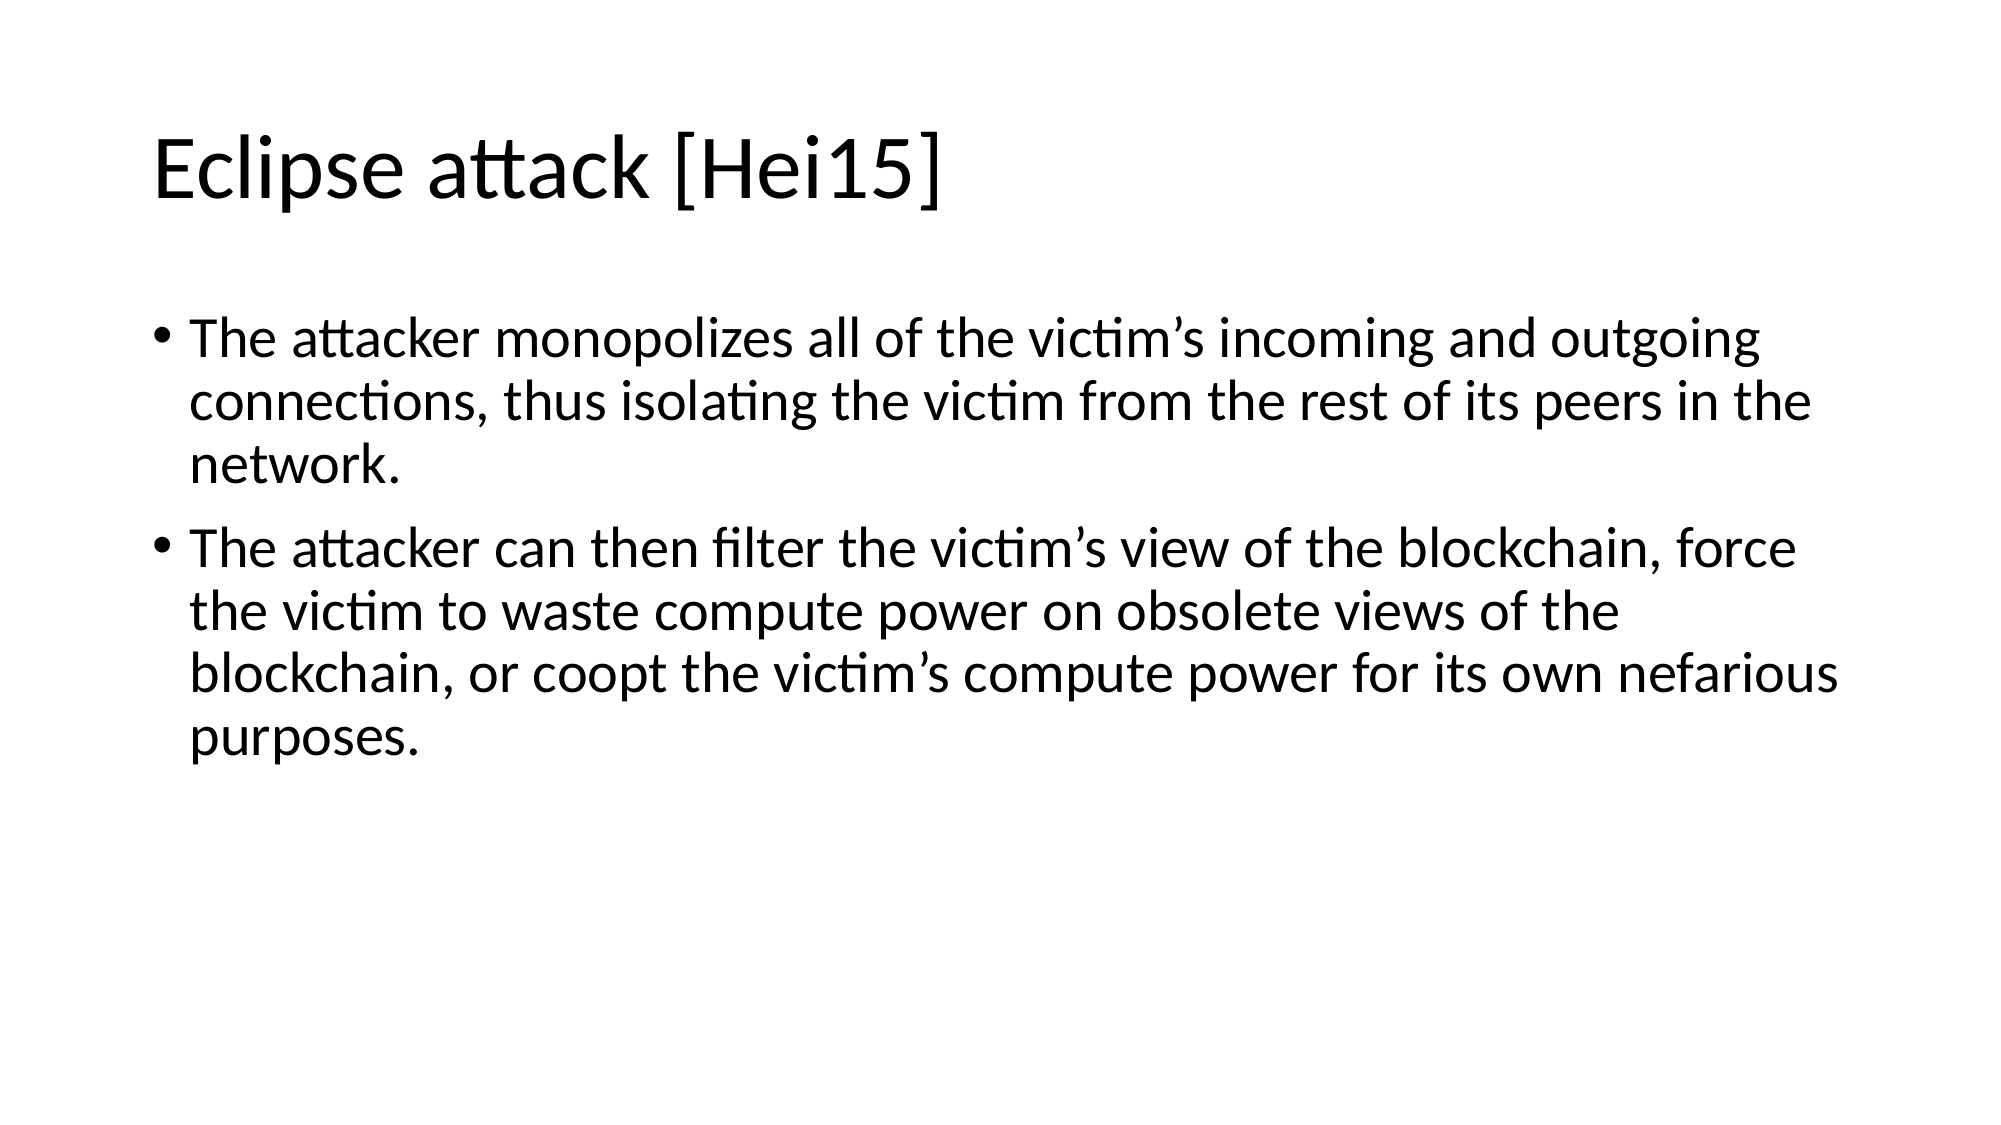

# Eclipse attack [Hei15]
The attacker monopolizes all of the victim’s incoming and outgoing connections, thus isolating the victim from the rest of its peers in the network.
The attacker can then filter the victim’s view of the blockchain, force the victim to waste compute power on obsolete views of the blockchain, or coopt the victim’s compute power for its own nefarious purposes.